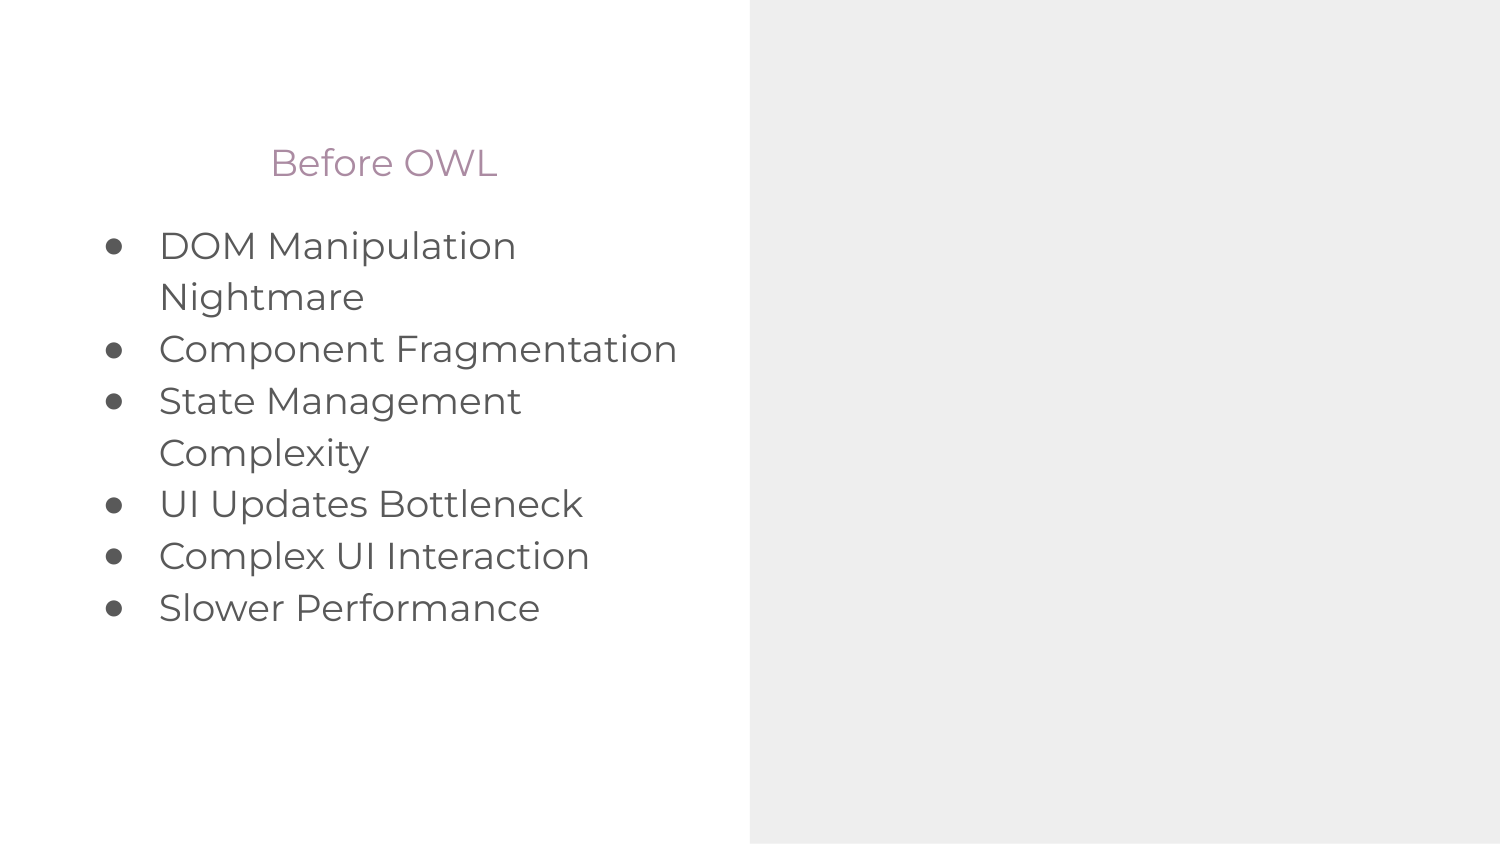

DOM Manipulation Nightmare
Component Fragmentation
State Management Complexity
UI Updates Bottleneck
Complex UI Interaction
Slower Performance
Before OWL